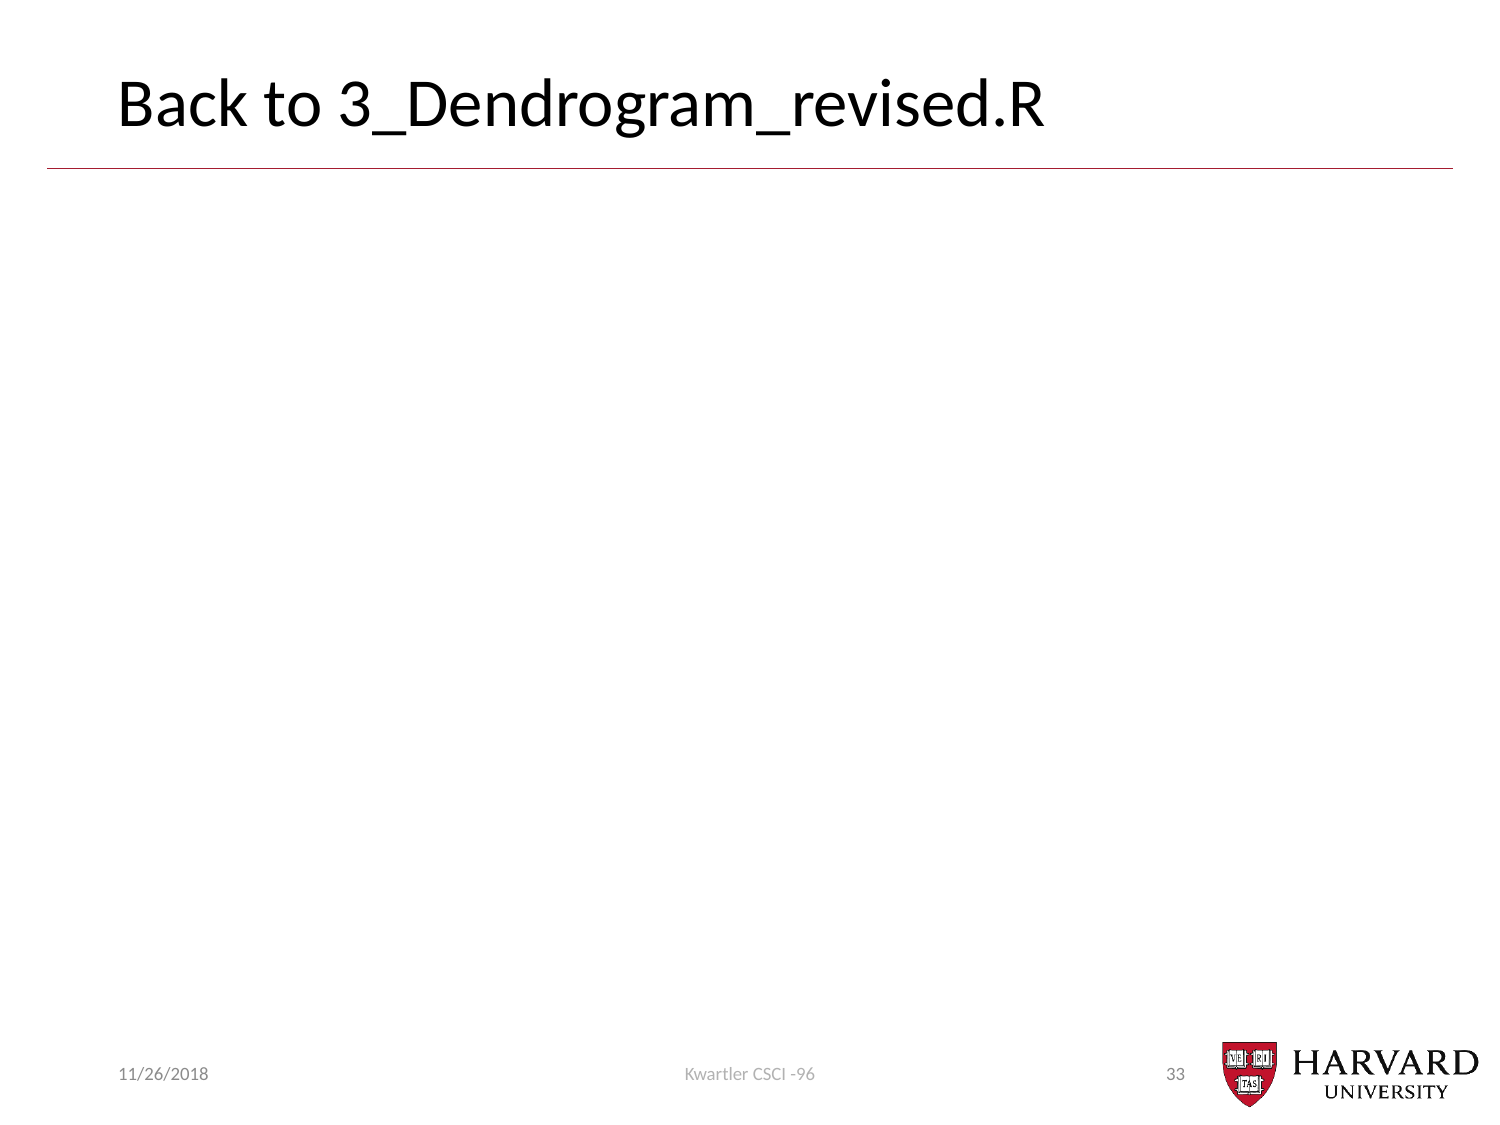

# Back to 3_Dendrogram_revised.R
11/26/2018
Kwartler CSCI -96
33